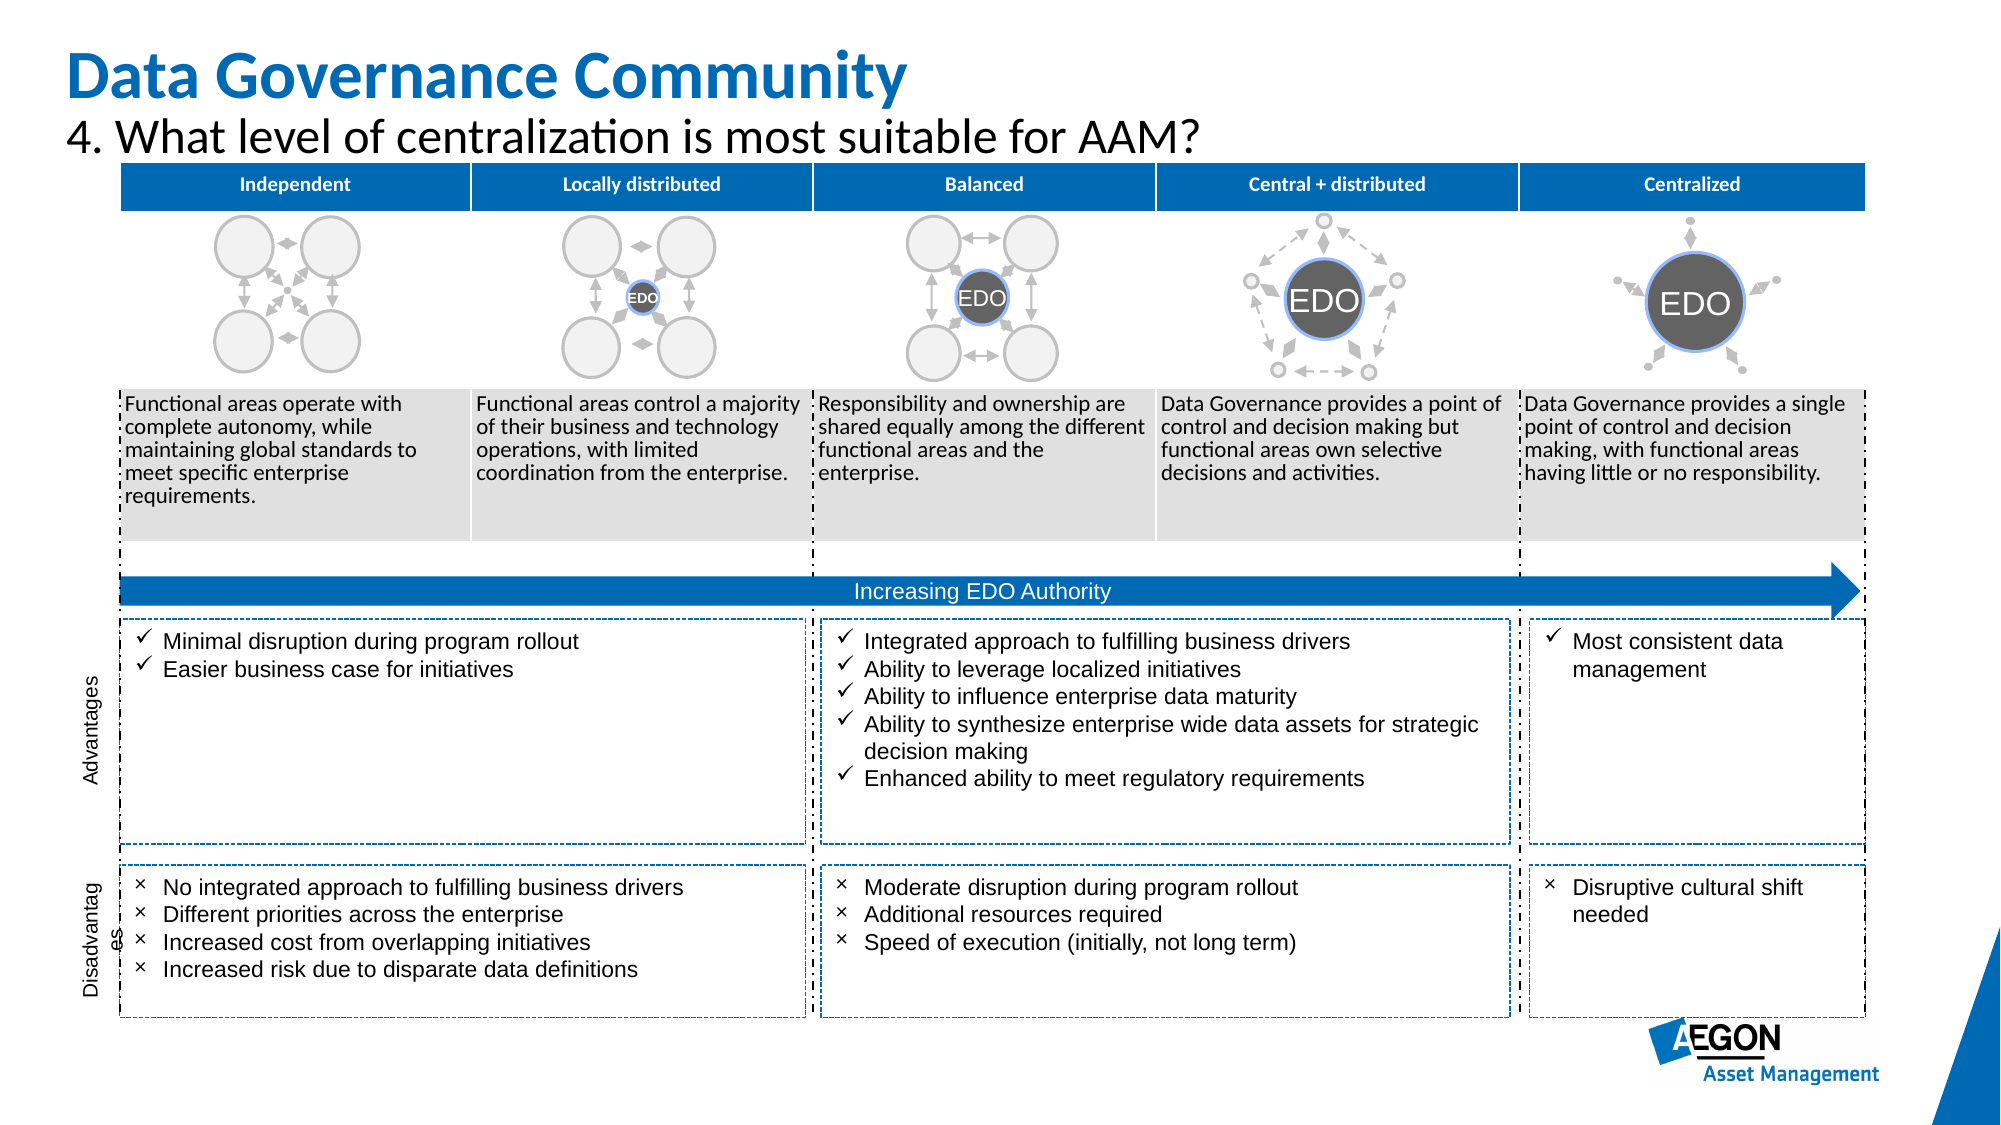

Data Governance Community
4. What level of centralization is most suitable for AAM?
| Independent | Locally distributed | Balanced | Central + distributed | Centralized |
| --- | --- | --- | --- | --- |
|  |  |  |  |  |
| Functional areas operate with complete autonomy, while maintaining global standards to meet specific enterprise requirements. | Functional areas control a majority of their business and technology operations, with limited coordination from the enterprise. | Responsibility and ownership are shared equally among the different functional areas and the enterprise. | Data Governance provides a point of control and decision making but functional areas own selective decisions and activities. | Data Governance provides a single point of control and decision making, with functional areas having little or no responsibility. |

EDO

EDO

EDO

EDO

Increasing EDO Authority
Advantages
Minimal disruption during program rollout
Easier business case for initiatives
Integrated approach to fulfilling business drivers
Ability to leverage localized initiatives
Ability to influence enterprise data maturity
Ability to synthesize enterprise wide data assets for strategic decision making
Enhanced ability to meet regulatory requirements

Most consistent data management
Disadvantages
No integrated approach to fulfilling business drivers
Different priorities across the enterprise
Increased cost from overlapping initiatives
Increased risk due to disparate data definitions
Moderate disruption during program rollout
Additional resources required
Speed of execution (initially, not long term)

Disruptive cultural shift needed